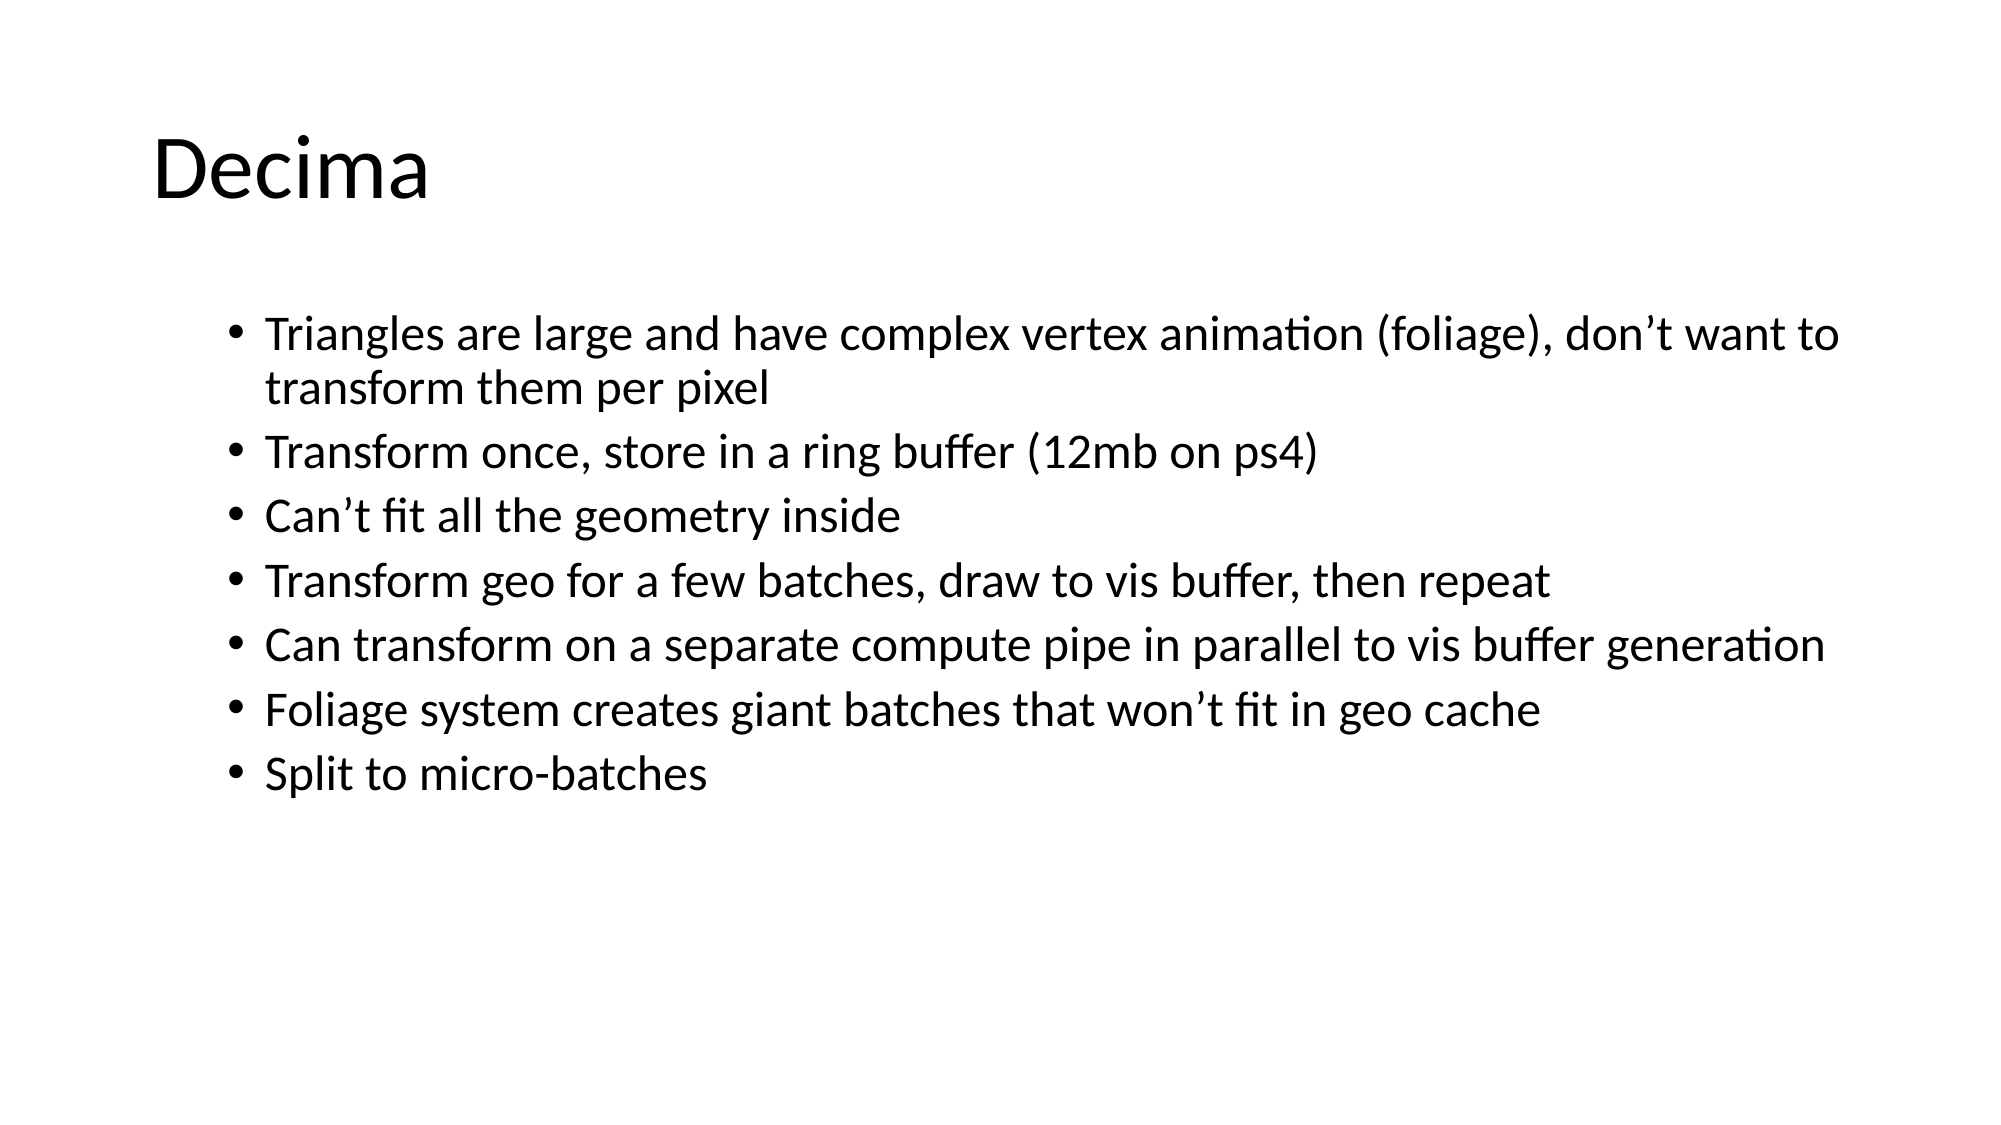

# Decima
Triangles are large and have complex vertex animation (foliage), don’t want to transform them per pixel
Transform once, store in a ring buffer (12mb on ps4)
Can’t fit all the geometry inside
Transform geo for a few batches, draw to vis buffer, then repeat
Can transform on a separate compute pipe in parallel to vis buffer generation
Foliage system creates giant batches that won’t fit in geo cache
Split to micro-batches